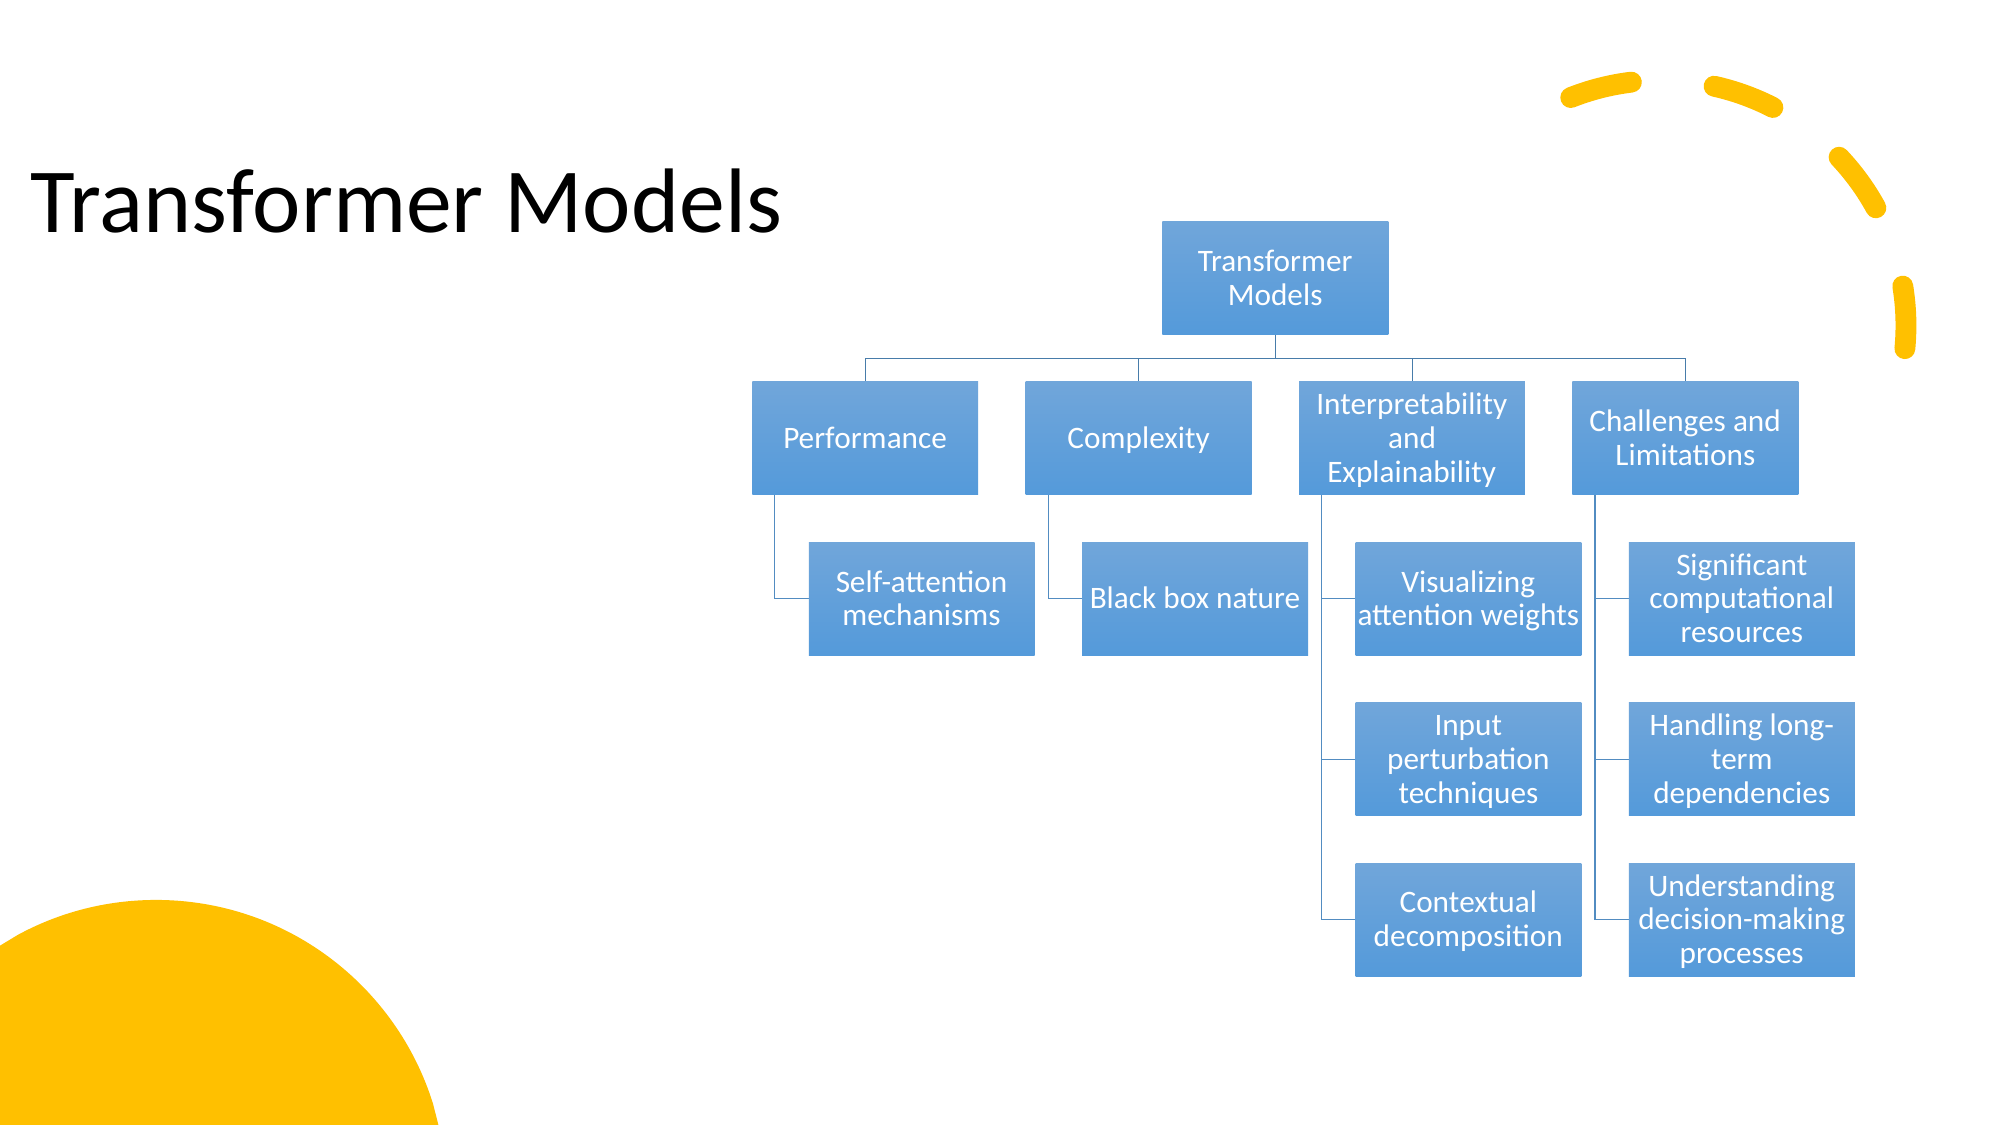

# Transformer Models
Transformer Models
Performance
Self-attention mechanisms
Complexity
Black box nature
Interpretability and Explainability
Visualizing attention weights
Input perturbation techniques
Contextual decomposition
Challenges and Limitations
Significant computational resources
Handling long-term dependencies
Understanding decision-making processes

9